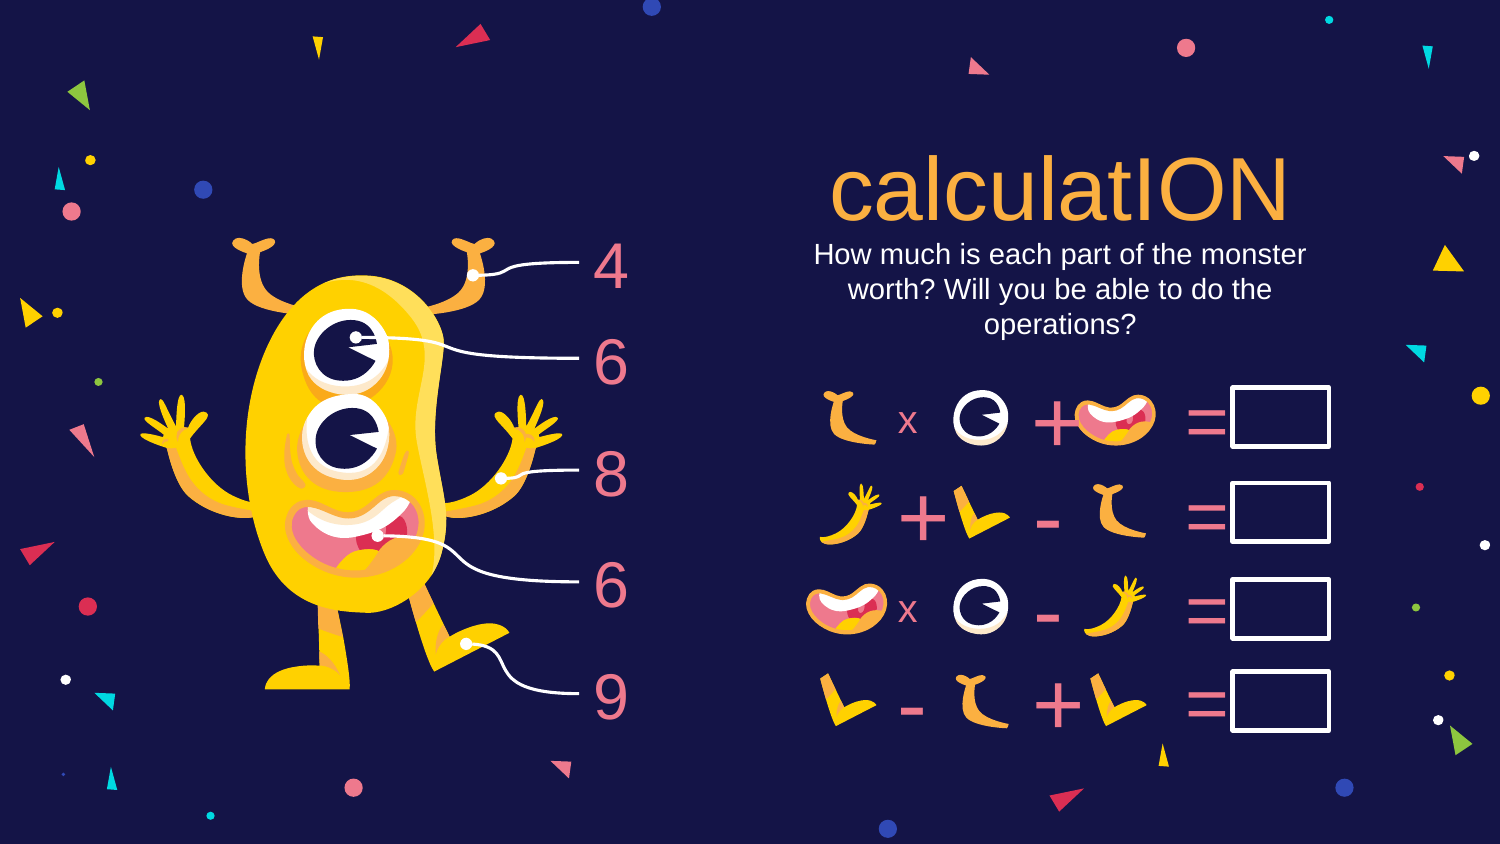

# calculatION
How much is each part of the monster worth? Will you be able to do the operations?

4

6
x
+
=

8
+
-
=

6
x
-
=

9
-
+
=